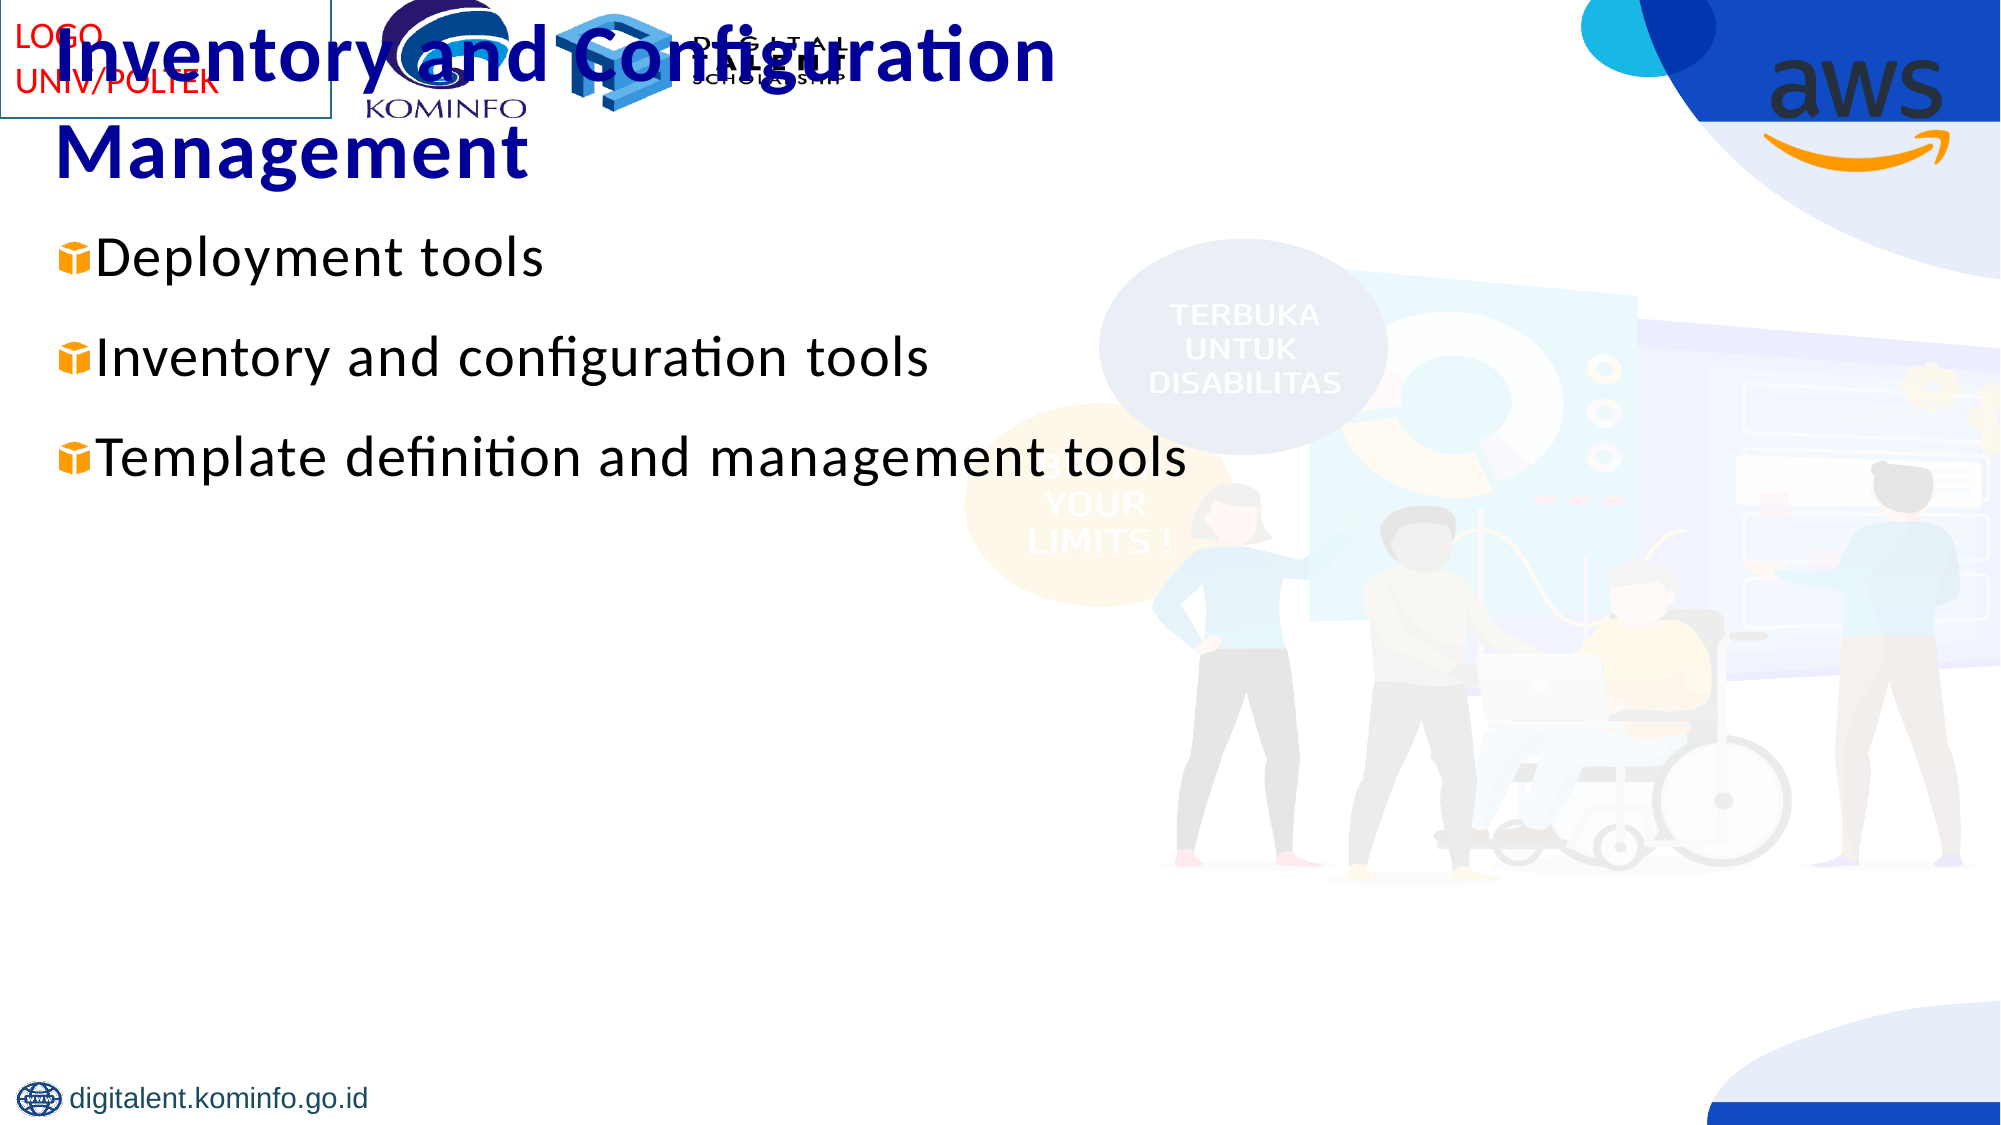

# Inventory and Configuration Management

Deployment tools
Inventory and configuration tools
Template definition and management tools